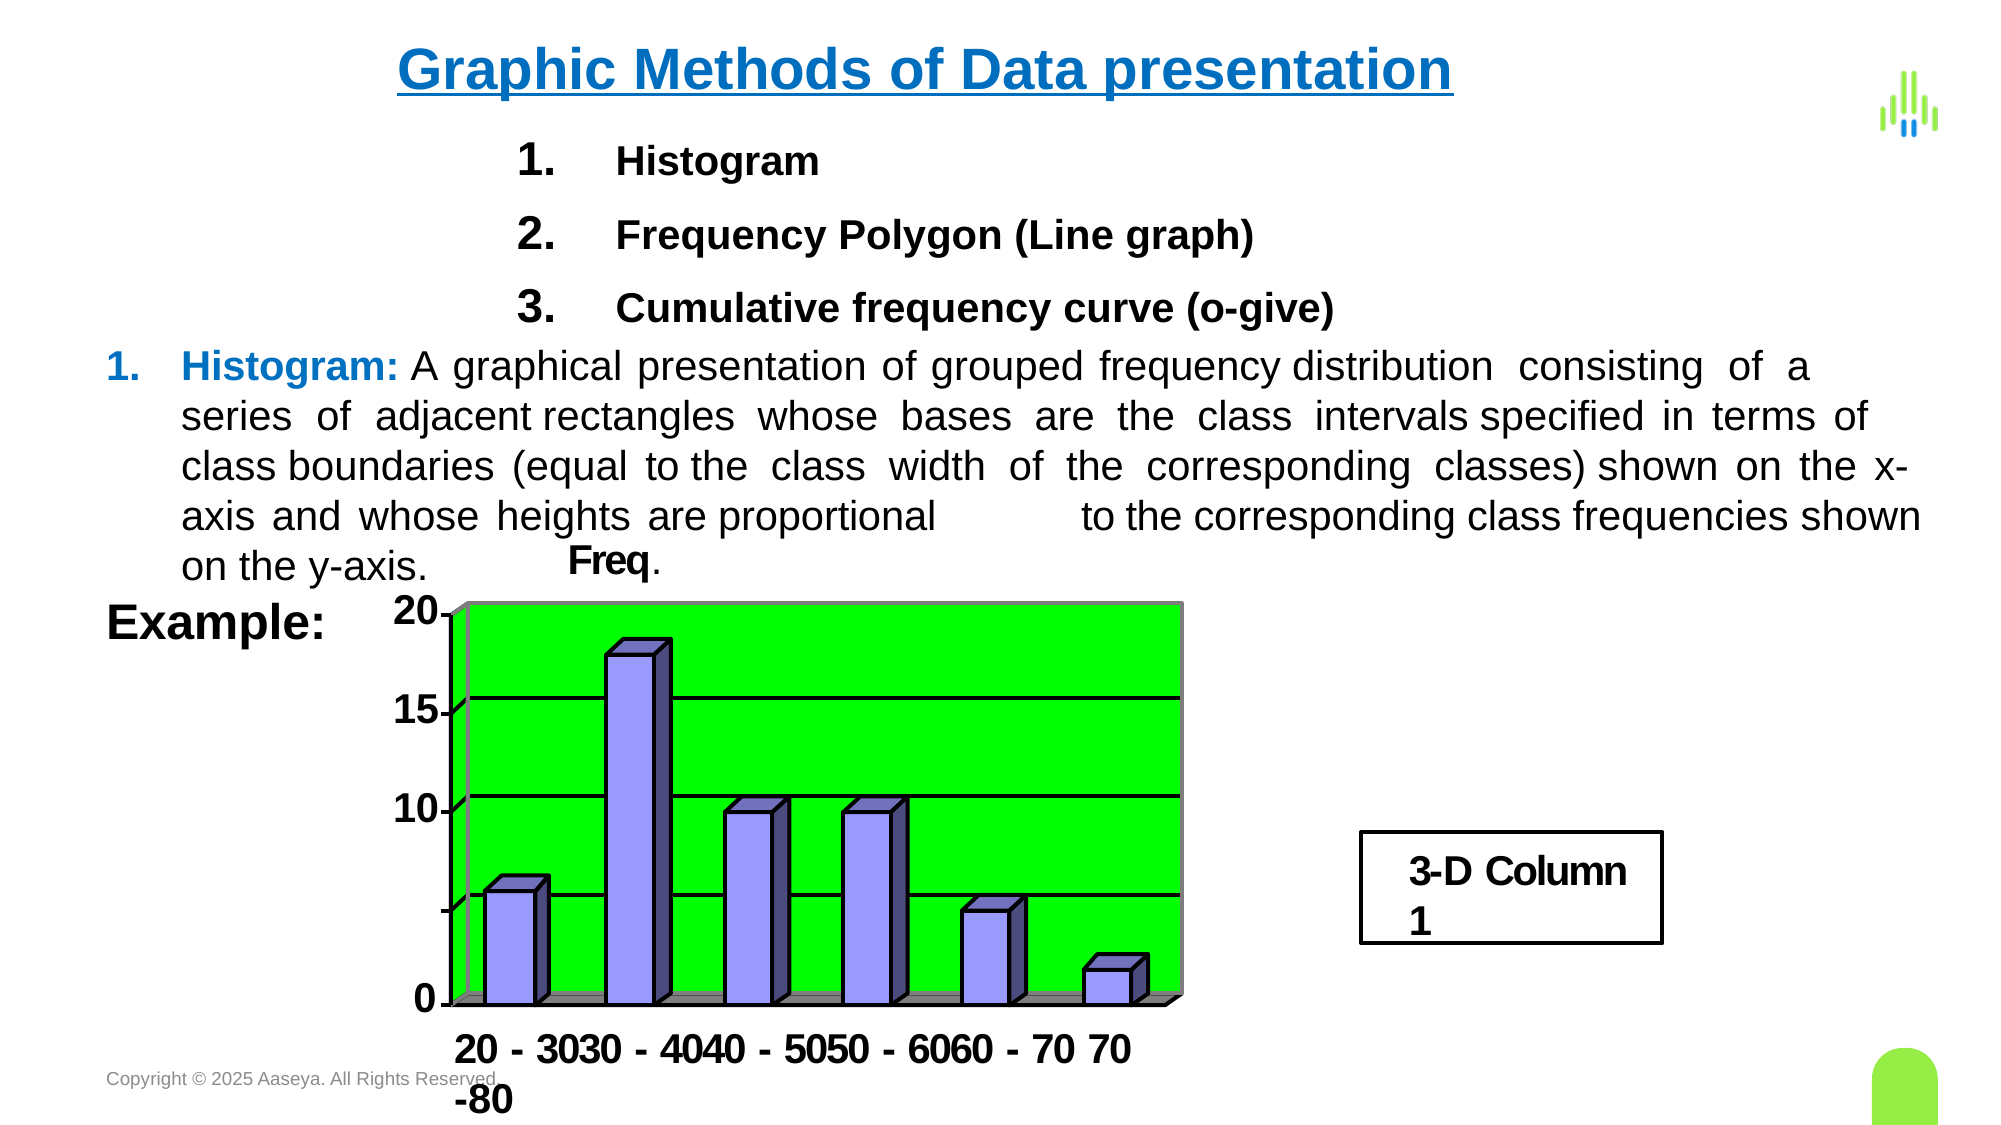

# Graphic Methods of Data presentation
Histogram
Frequency Polygon (Line graph)
Cumulative frequency curve (o-give)
Histogram: A graphical presentation of grouped frequency distribution consisting of a series of adjacent rectangles whose bases are the class intervals specified in terms of class boundaries (equal to the  class  width  of  the  corresponding  classes) shown on the x-axis and whose heights are proportional	to the corresponding class frequencies shown on the y-axis.
Example:

Freq.
20
15
10

3-D Column 1
0
20 - 3030 - 4040 - 5050 - 6060 - 70 70 -80
Copyright © 2025 Aaseya. All Rights Reserved.